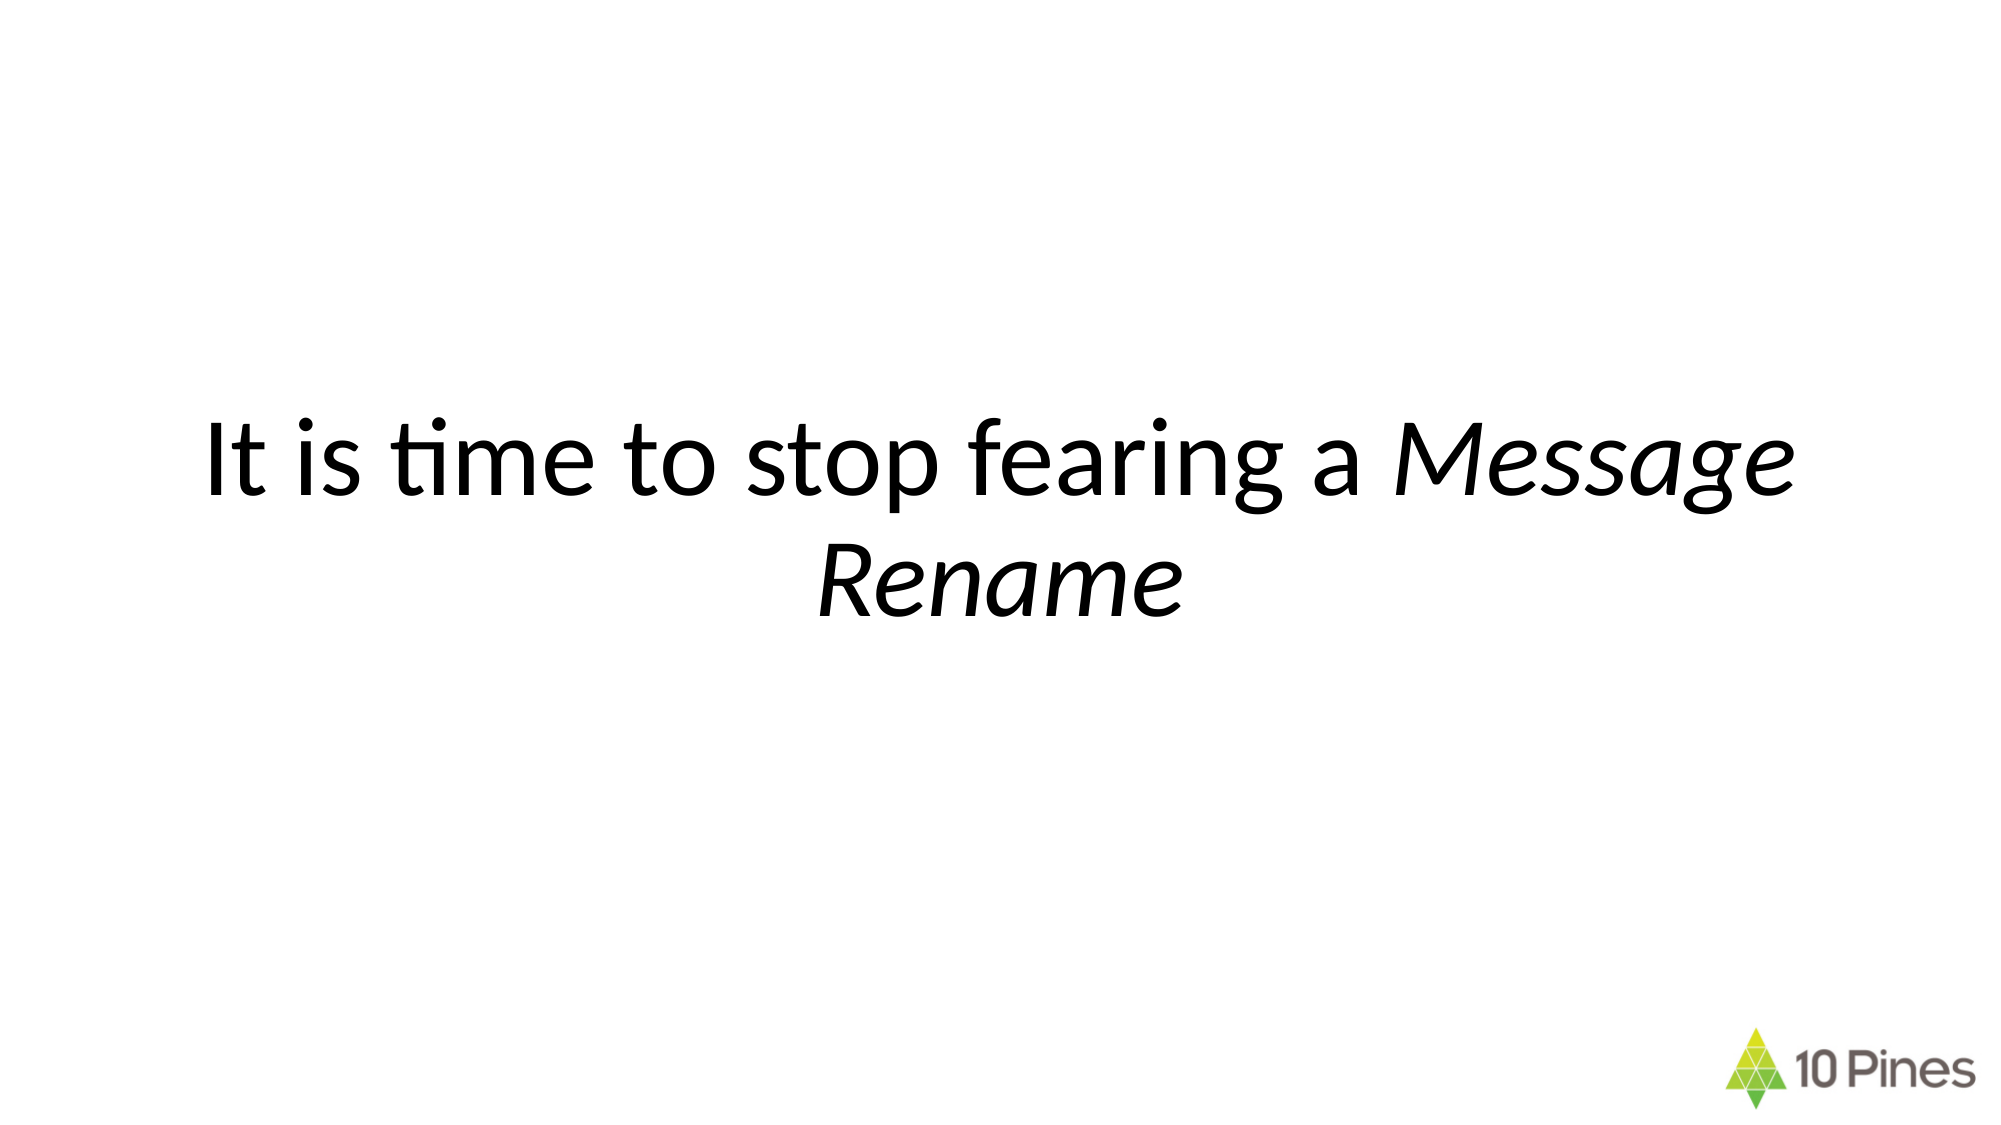

# It is time to stop fearing a Message Rename